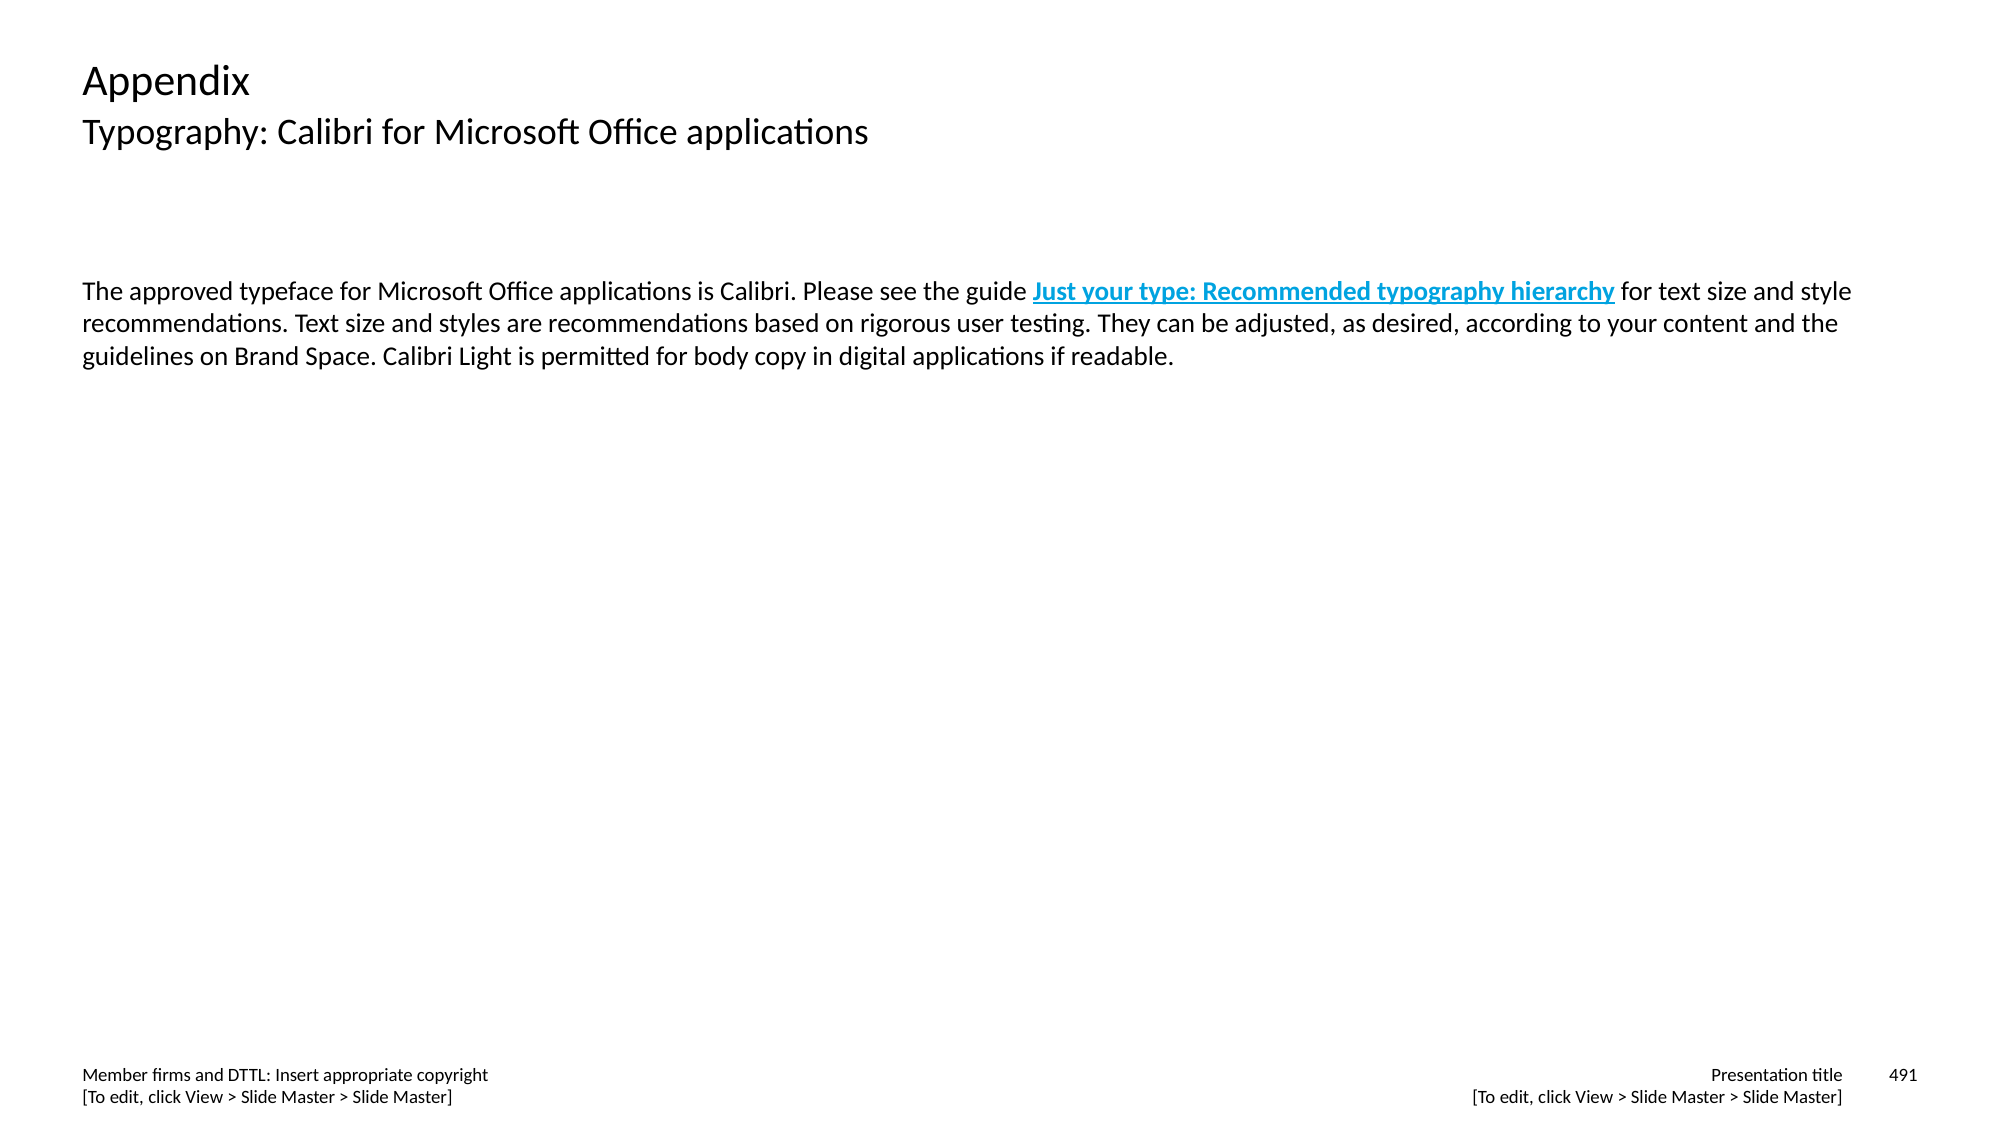

Appendix
Typography: Calibri for Microsoft Office applications

The approved typeface for Microsoft Office applications is Calibri. Please see the guide Just your type: Recommended typography hierarchy for text size and style recommendations. Text size and styles are recommendations based on rigorous user testing. They can be adjusted, as desired, according to your content and the guidelines on Brand Space. Calibri Light is permitted for body copy in digital applications if readable.